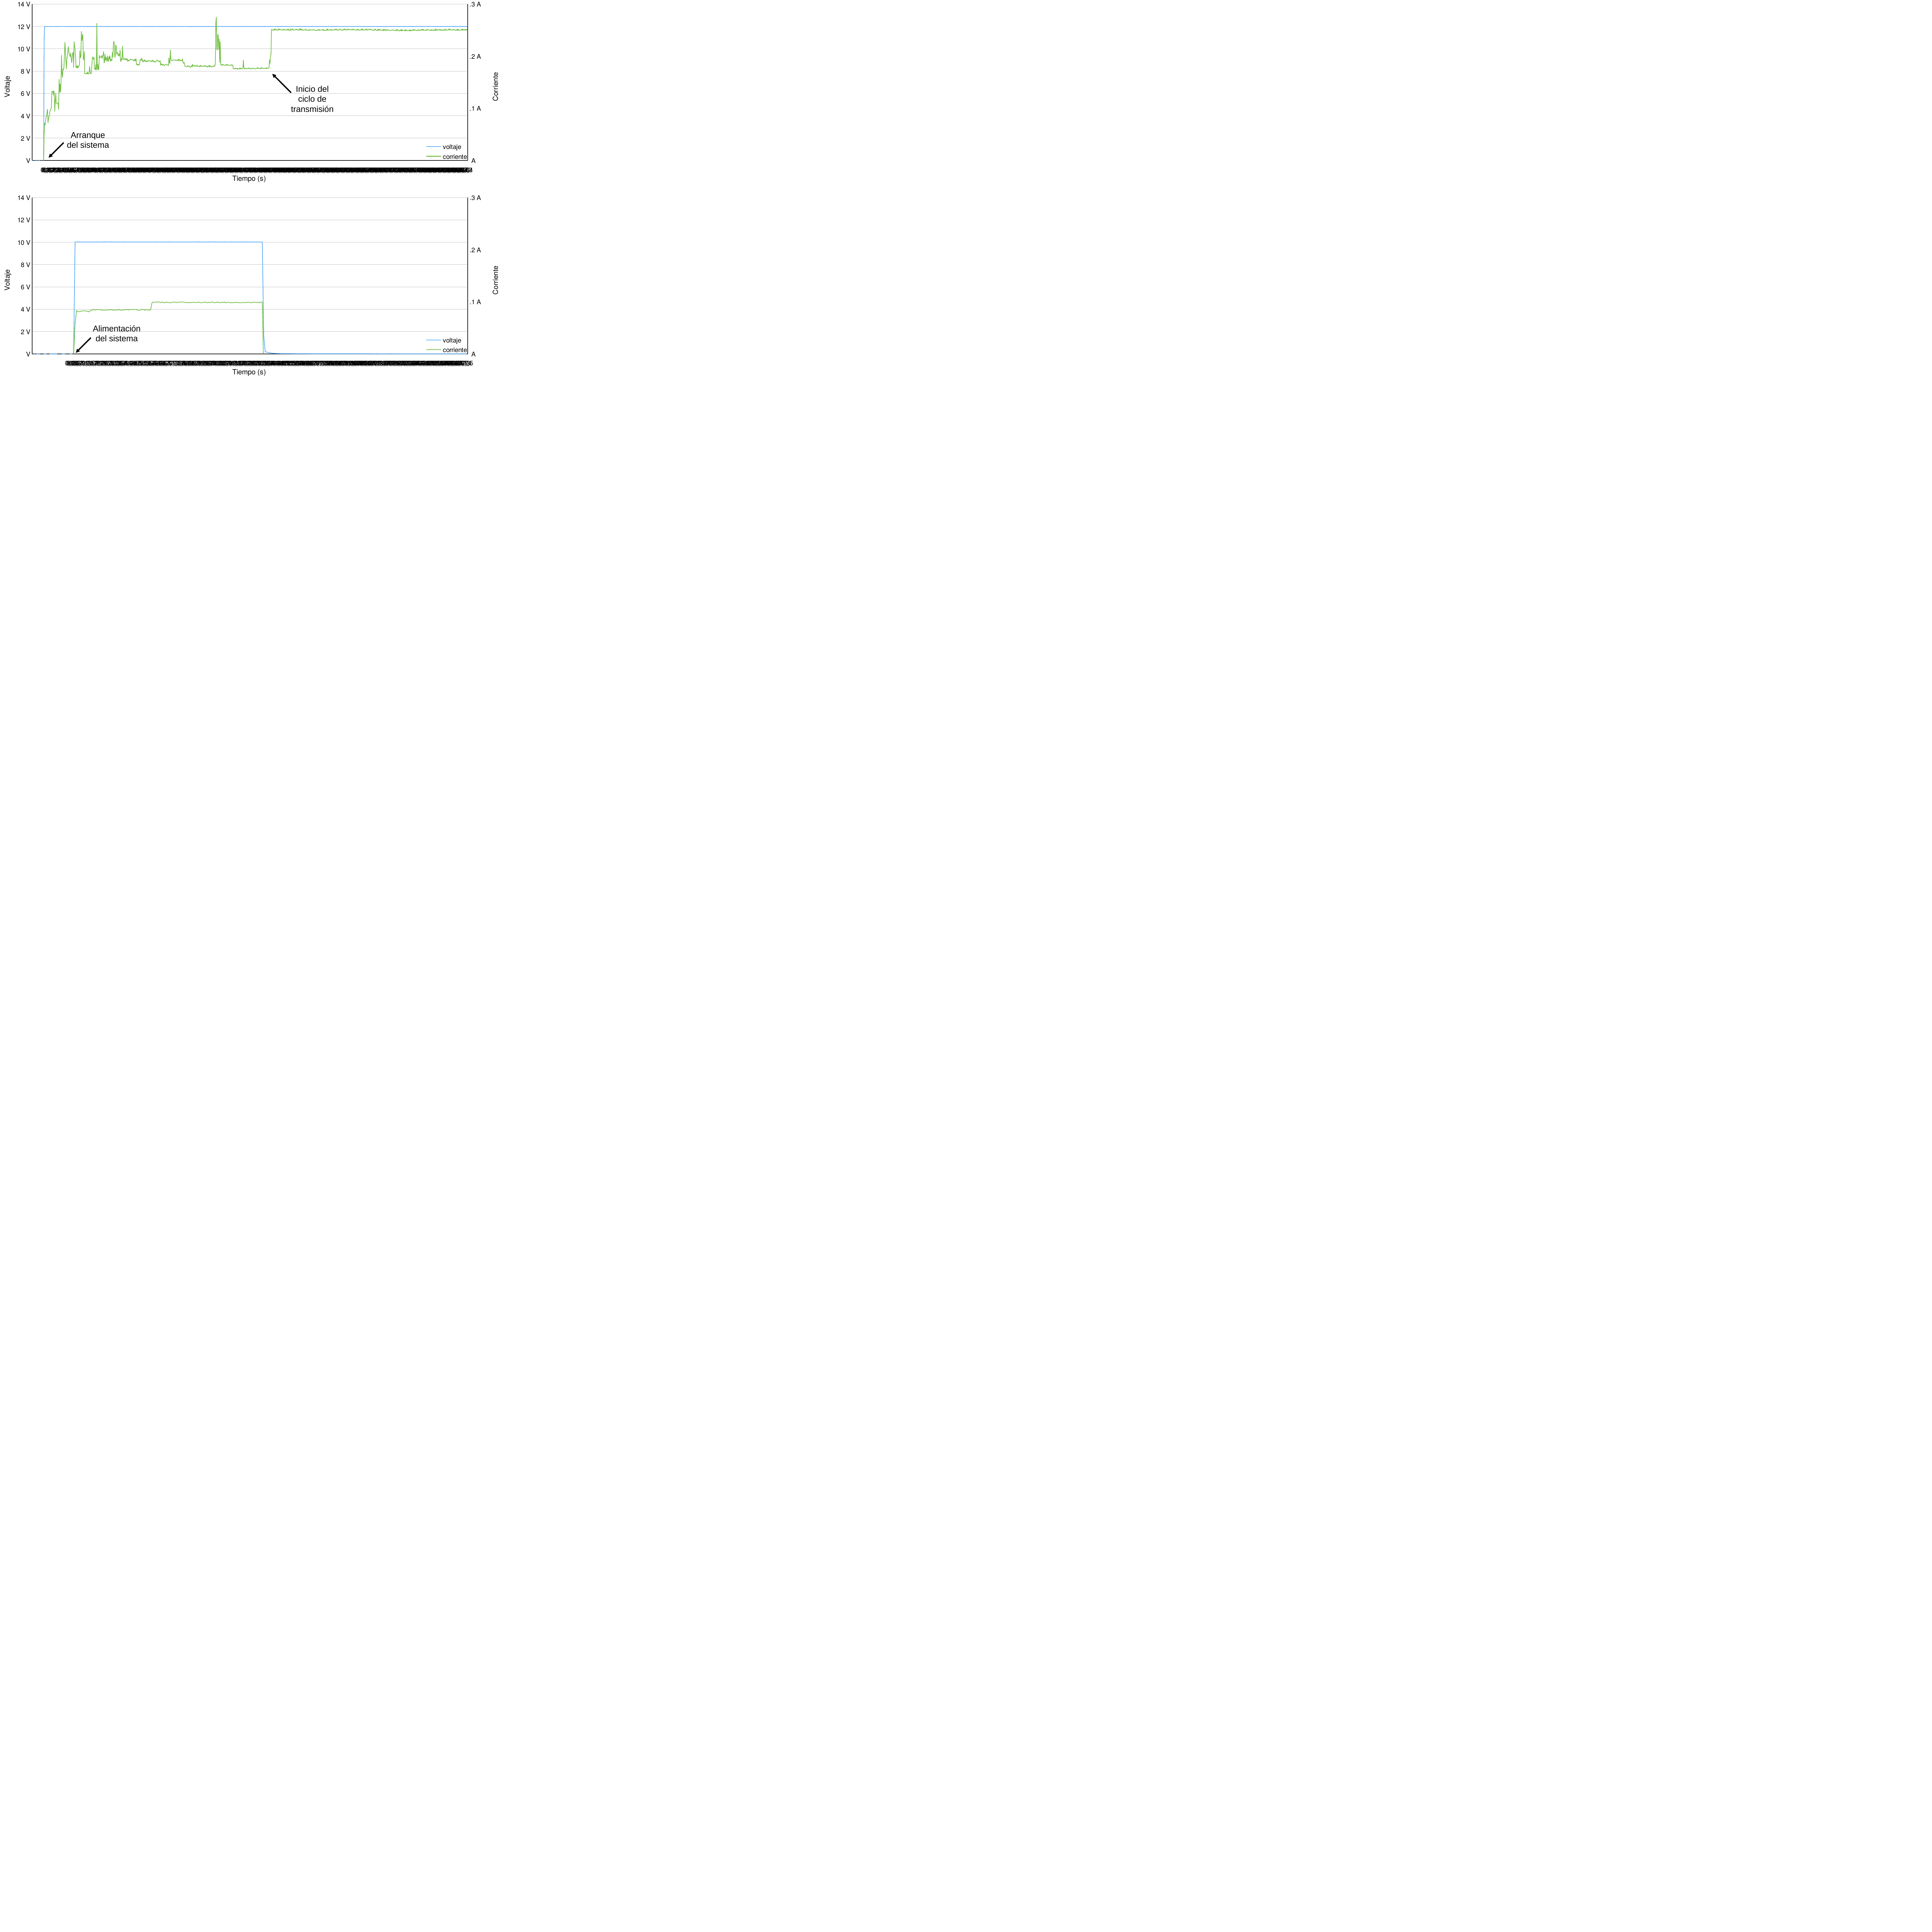

### Chart

| Category | voltaje | corriente |
|---|---|---|
|  | 0.000108 | -0.001426 |
|  | -4.1e-05 | -0.001354 |
|  | -0.000416 | -0.001458 |
|  | -0.000315 | -0.001521 |
|  | 0.000147 | -0.00128 |
|  | -0.000558 | -0.001351 |
|  | 3.3e-05 | -0.001464 |
|  | -1.5e-05 | -0.001357 |
|  | 0.000187 | -0.00154 |
|  | -0.000445 | -0.001369 |
|  | -0.000161 | -0.001391 |
|  | 0.000173 | -0.001781 |
|  | -0.000267 | -0.001472 |
|  | 0.000374 | -0.00158 |
|  | -5.8e-05 | -0.00132 |
|  | 6.7e-05 | -0.001552 |
|  | -0.000586 | -0.001584 |
|  | -0.000394 | -0.001471 |
|  | 0.000226 | -0.001669 |
|  | -0.000163 | -0.001535 |
|  | -3.6e-05 | -0.00164 |
|  | -0.00017 | -0.001512 |
|  | 2e-05 | -0.001382 |
|  | -0.00024 | -0.001403 |
| 0 | 10.9155 | 0.050109 |
| 0,1 | 11.9936 | 0.071719 |
| 0,2 | 11.9929 | 0.068164 |
| 0,3 | 11.9927 | 0.07351 |
| 0,4 | 11.9924 | 0.084987 |
| 0,5 | 11.9939 | 0.08449 |
| 0,6 | 11.9922 | 0.092464 |
| 0,7 | 11.9921 | 0.098104 |
| 0,8 | 11.9934 | 0.072432 |
| 0,9 | 11.993 | 0.079249 |
| 1 | 11.9931 | 0.085082 |
| 1,1 | 11.9926 | 0.085305 |
| 1,2 | 11.9921 | 0.095202 |
| 1,3 | 11.9928 | 0.095297 |
| 1,4 | 11.9936 | 0.098286 |
| 1,5 | 11.9928 | 0.101153 |
| 1,6 | 11.9926 | 0.13287 |
| 1,7 | 11.9939 | 0.132417 |
| 1,8 | 11.9936 | 0.132644 |
| 1,9 | 11.9932 | 0.125386 |
| 2 | 11.993 | 0.133692 |
| 2,1 | 11.9924 | 0.128526 |
| 2,2 | 11.9933 | 0.094158 |
| 2,3 | 11.9924 | 0.11242 |
| 2,4 | 11.9931 | 0.128824 |
| 2,5 | 11.9929 | 0.109974 |
| 2,6 | 11.993 | 0.109666 |
| 2,7 | 11.9926 | 0.109714 |
| 2,8 | 11.9925 | 0.110242 |
| 2,9 | 11.9933 | 0.109059 |
| 3 | 11.9931 | 0.097819 |
| 3,1 | 11.9921 | 0.155682 |
| 3,2 | 11.9924 | 0.130907 |
| 3,3 | 11.9931 | 0.146616 |
| 3,4 | 11.9936 | 0.130698 |
| 3,5 | 11.9933 | 0.15054 |
| 3,6 | 11.9937 | 0.201904 |
| 3,7 | 11.9931 | 0.165318 |
| 3,8 | 11.9933 | 0.15938 |
| 3,9 | 11.9935 | 0.175324 |
| 4 | 11.993 | 0.174044 |
| 4,1 | 11.9939 | 0.178822 |
| 4,2 | 11.9932 | 0.200402 |
| 4,3 | 11.9931 | 0.22664 |
| 4,4 | 11.993 | 0.212228 |
| 4,5 | 11.9925 | 0.190571 |
| 4,6 | 11.9929 | 0.175579 |
| 4,7 | 11.9936 | 0.194238 |
| 4,8 | 11.9925 | 0.19978 |
| 4,9 | 11.993 | 0.20858 |
| 5 | 11.9934 | 0.21833 |
| 5,1 | 11.9923 | 0.209565 |
| 5,2 | 11.9928 | 0.204626 |
| 5,3 | 11.993 | 0.201671 |
| 5,4 | 11.9925 | 0.198951 |
| 5,5 | 11.9932 | 0.206185 |
| 5,6 | 11.9921 | 0.19587 |
| 5,7 | 11.9927 | 0.187429 |
| 5,8 | 11.9913 | 0.197828 |
| 5,9 | 11.9932 | 0.205049 |
| 6 | 11.993 | 0.207933 |
| 6,1 | 11.9932 | 0.178306 |
| 6,2 | 11.9924 | 0.227997 |
| 6,3 | 11.9923 | 0.220334 |
| 6,4 | 11.9924 | 0.213955 |
| 6,5 | 11.9919 | 0.197972 |
| 6,6 | 11.9934 | 0.177989 |
| 6,7 | 11.9935 | 0.181631 |
| 6,8 | 11.9934 | 0.177476 |
| 6,9 | 11.9935 | 0.181381 |
| 7 | 11.9927 | 0.177377 |
| 7,1 | 11.9922 | 0.180273 |
| 7,2 | 11.9927 | 0.182002 |
| 7,3 | 11.9931 | 0.181992 |
| 7,4 | 11.9919 | 0.210378 |
| 7,5 | 11.9929 | 0.196932 |
| 7,6 | 11.9931 | 0.199268 |
| 7,7 | 11.9936 | 0.247627 |
| 7,8 | 11.9935 | 0.229927 |
| 7,9 | 11.9925 | 0.237084 |
| 8 | 11.9933 | 0.242076 |
| 8,1 | 11.9929 | 0.194634 |
| 8,2 | 11.9924 | 0.193291 |
| 8,3 | 11.9923 | 0.20883 |
| 8,4 | 11.993 | 0.166436 |
| 8,5 | 11.9924 | 0.166248 |
| 8,6 | 11.993 | 0.166799 |
| 8,7 | 11.993 | 0.166348 |
| 8,8 | 11.9931 | 0.167827 |
| 8,9 | 11.9918 | 0.165927 |
| 9 | 11.9915 | 0.169811 |
| 9,1 | 11.9927 | 0.165802 |
| 9,2 | 11.9938 | 0.166357 |
| 9,3 | 11.9926 | 0.16658 |
| 9,4 | 11.9925 | 0.180613 |
| 9,5 | 11.9927 | 0.170759 |
| 9,6 | 11.9935 | 0.166894 |
| 9,7 | 11.9919 | 0.16591 |
| 9,8 | 11.9919 | 0.172077 |
| 9,9 | 11.9926 | 0.1875 |
| 10 | 11.9924 | 0.198549 |
| 10,1 | 11.9935 | 0.196345 |
| 10,2 | 11.9918 | 0.194347 |
| 10,3 | 11.9927 | 0.198074 |
| 10,4 | 11.9925 | 0.175739 |
| 10,5 | 11.9919 | 0.176592 |
| 10,6 | 11.9936 | 0.173622 |
| 10,7 | 11.9921 | 0.184093 |
| 10,8 | 11.9936 | 0.173452 |
| 10,9 | 11.993 | 0.262983 |
| 11 | 11.9932 | 0.174683 |
| 11,1 | 11.9931 | 0.185107 |
| 11,2 | 11.9922 | 0.174378 |
| 11,3 | 11.9923 | 0.173692 |
| 11,4 | 11.9936 | 0.20156 |
| 11,5 | 11.9921 | 0.197086 |
| 11,6 | 11.9916 | 0.198809 |
| 11,7 | 11.9933 | 0.198073 |
| 11,8 | 11.9923 | 0.197857 |
| 11,9 | 11.9927 | 0.201376 |
| 12 | 11.9938 | 0.195642 |
| 12,1 | 11.9935 | 0.199256 |
| 12,2 | 11.9919 | 0.202777 |
| 12,3 | 11.9932 | 0.209172 |
| 12,4 | 11.9934 | 0.187431 |
| 12,5 | 11.9931 | 0.189399 |
| 12,6 | 11.992 | 0.204021 |
| 12,7 | 11.9932 | 0.191825 |
| 12,8 | 11.9921 | 0.198131 |
| 12,9 | 11.9923 | 0.194491 |
| 13 | 11.9913 | 0.190024 |
| 13,1 | 11.9931 | 0.200507 |
| 13,2 | 11.9928 | 0.192472 |
| 13,3 | 11.9917 | 0.189714 |
| 13,4 | 11.9928 | 0.199281 |
| 13,5 | 11.9932 | 0.194413 |
| 13,6 | 11.9926 | 0.201022 |
| 13,7 | 11.992 | 0.189934 |
| 13,8 | 11.9928 | 0.194246 |
| 13,9 | 11.9934 | 0.192338 |
| 14 | 11.9935 | 0.191196 |
| 14,1 | 11.9926 | 0.206999 |
| 14,2 | 11.9926 | 0.198489 |
| 14,3 | 11.9931 | 0.220674 |
| 14,4 | 11.992 | 0.229002 |
| 14,5 | 11.9933 | 0.222778 |
| 14,6 | 11.9932 | 0.197699 |
| 14,7 | 11.9927 | 0.199959 |
| 14,8 | 11.9932 | 0.221436 |
| 14,9 | 11.9926 | 0.218991 |
| 15 | 11.9934 | 0.203954 |
| 15,1 | 11.9932 | 0.207464 |
| 15,2 | 11.9934 | 0.205245 |
| 15,3 | 11.9923 | 0.201192 |
| 15,4 | 11.9919 | 0.204617 |
| 15,5 | 11.9924 | 0.199735 |
| 15,6 | 11.9933 | 0.202192 |
| 15,7 | 11.9923 | 0.211833 |
| 15,8 | 11.9921 | 0.190301 |
| 15,9 | 11.9932 | 0.190557 |
| 16 | 11.9942 | 0.196451 |
| 16,1 | 11.9932 | 0.192876 |
| 16,2 | 11.9927 | 0.219651 |
| 16,3 | 11.9925 | 0.198968 |
| 16,4 | 11.9926 | 0.194314 |
| 16,5 | 11.9921 | 0.193294 |
| 16,6 | 11.9925 | 0.195506 |
| 16,7 | 11.9932 | 0.194203 |
| 16,8 | 11.9926 | 0.195364 |
| 16,9 | 11.9935 | 0.192372 |
| 17 | 11.9925 | 0.195139 |
| 17,1 | 11.993 | 0.192918 |
| 17,2 | 11.9928 | 0.195052 |
| 17,3 | 11.9937 | 0.189717 |
| 17,4 | 11.9934 | 0.192852 |
| 17,5 | 11.993 | 0.19121 |
| 17,6 | 11.9927 | 0.191123 |
| 17,7 | 11.9923 | 0.191709 |
| 17,8 | 11.9937 | 0.193642 |
| 17,9 | 11.9926 | 0.194178 |
| 18 | 11.9925 | 0.192958 |
| 18,1 | 11.9929 | 0.1942 |
| 18,2 | 11.9923 | 0.193204 |
| 18,3 | 11.9922 | 0.192804 |
| 18,4 | 11.9931 | 0.192731 |
| 18,5 | 11.9933 | 0.190466 |
| 18,6 | 11.9929 | 0.193031 |
| 18,7 | 11.9918 | 0.192052 |
| 18,8 | 11.9917 | 0.194862 |
| 18,9 | 11.9924 | 0.190526 |
| 19 | 11.9925 | 0.194806 |
| 19,1 | 11.9918 | 0.184064 |
| 19,2 | 11.9924 | 0.184993 |
| 19,3 | 11.9928 | 0.182417 |
| 19,4 | 11.993 | 0.184604 |
| 19,5 | 11.9936 | 0.183117 |
| 19,6 | 11.9923 | 0.184189 |
| 19,7 | 11.993 | 0.183214 |
| 19,8 | 11.9938 | 0.190013 |
| 19,9 | 11.9933 | 0.194281 |
| 20 | 11.9933 | 0.192754 |
| 20,1 | 11.9921 | 0.192144 |
| 20,2 | 11.9921 | 0.196556 |
| 20,3 | 11.9926 | 0.19028 |
| 20,4 | 11.9926 | 0.191247 |
| 20,5 | 11.9934 | 0.188928 |
| 20,6 | 11.9939 | 0.191773 |
| 20,7 | 11.9929 | 0.190631 |
| 20,8 | 11.9918 | 0.193248 |
| 20,9 | 11.9924 | 0.189285 |
| 21 | 11.993 | 0.191223 |
| 21,1 | 11.992 | 0.190447 |
| 21,2 | 11.9924 | 0.191141 |
| 21,3 | 11.9933 | 0.188746 |
| 21,4 | 11.9937 | 0.189999 |
| 21,5 | 11.9921 | 0.192234 |
| 21,6 | 11.9924 | 0.191002 |
| 21,7 | 11.9928 | 0.190571 |
| 21,8 | 11.9922 | 0.191104 |
| 21,9 | 11.9926 | 0.191286 |
| 22 | 11.9923 | 0.190501 |
| 22,1 | 11.9937 | 0.189213 |
| 22,2 | 11.9921 | 0.191095 |
| 22,3 | 11.9924 | 0.19054 |
| 22,4 | 11.992 | 0.192578 |
| 22,5 | 11.9916 | 0.189466 |
| 22,6 | 11.9918 | 0.191249 |
| 22,7 | 11.9932 | 0.190191 |
| 22,8 | 11.992 | 0.189898 |
| 22,9 | 11.9918 | 0.188122 |
| 23 | 11.9935 | 0.18997 |
| 23,1 | 11.993 | 0.189649 |
| 23,2 | 11.9935 | 0.190047 |
| 23,3 | 11.9936 | 0.192383 |
| 23,4 | 11.9922 | 0.192626 |
| 23,5 | 11.9926 | 0.191796 |
| 23,6 | 11.992 | 0.190534 |
| 23,7 | 11.9936 | 0.189117 |
| 23,8 | 11.9926 | 0.190518 |
| 23,9 | 11.9927 | 0.189606 |
| 24 | 11.9924 | 0.191426 |
| 24,1 | 11.9924 | 0.182293 |
| 24,2 | 11.993 | 0.185777 |
| 24,3 | 11.9924 | 0.183674 |
| 24,4 | 11.9924 | 0.184599 |
| 24,5 | 11.9924 | 0.181916 |
| 24,6 | 11.9932 | 0.184177 |
| 24,7 | 11.9913 | 0.183535 |
| 24,8 | 11.9938 | 0.183243 |
| 24,9 | 11.9926 | 0.182093 |
| 25 | 11.9931 | 0.183473 |
| 25,1 | 11.9928 | 0.184271 |
| 25,2 | 11.9927 | 0.183895 |
| 25,3 | 11.9918 | 0.183069 |
| 25,4 | 11.9928 | 0.183354 |
| 25,5 | 11.9936 | 0.183057 |
| 25,6 | 11.9927 | 0.183665 |
| 25,7 | 11.9927 | 0.181781 |
| 25,8 | 11.9923 | 0.197006 |
| 25,9 | 11.9928 | 0.18819 |
| 26 | 11.9929 | 0.185769 |
| 26,1 | 11.9935 | 0.212139 |
| 26,2 | 11.9937 | 0.1941 |
| 26,3 | 11.9925 | 0.192412 |
| 26,4 | 11.9928 | 0.191328 |
| 26,5 | 11.9934 | 0.191438 |
| 26,6 | 11.9922 | 0.19269 |
| 26,7 | 11.9925 | 0.192694 |
| 26,8 | 11.9919 | 0.19207 |
| 26,9 | 11.9932 | 0.192724 |
| 27 | 11.994 | 0.192898 |
| 27,1 | 11.9921 | 0.192693 |
| 27,2 | 11.9929 | 0.192427 |
| 27,3 | 11.992 | 0.191222 |
| 27,4 | 11.9934 | 0.192687 |
| 27,5 | 11.9922 | 0.192506 |
| 27,6 | 11.9921 | 0.192845 |
| 27,7 | 11.9931 | 0.190748 |
| 27,8 | 11.9923 | 0.194384 |
| 27,9 | 11.9935 | 0.192532 |
| 28 | 11.9931 | 0.193814 |
| 28,1 | 11.9928 | 0.190641 |
| 28,2 | 11.9929 | 0.192478 |
| 28,3 | 11.9934 | 0.191991 |
| 28,4 | 11.9926 | 0.192413 |
| 28,5 | 11.9933 | 0.191033 |
| 28,6 | 11.9939 | 0.194784 |
| 28,7 | 11.9935 | 0.188567 |
| 28,8 | 11.9916 | 0.186191 |
| 28,9 | 11.9931 | 0.187907 |
| 29 | 11.992 | 0.187489 |
| 29,1 | 11.9939 | 0.180597 |
| 29,2 | 11.9932 | 0.180587 |
| 29,3 | 11.9932 | 0.180237 |
| 29,4 | 11.9935 | 0.179932 |
| 29,5 | 11.9935 | 0.180482 |
| 29,6 | 11.9923 | 0.181765 |
| 29,7 | 11.9928 | 0.179877 |
| 29,8 | 11.9924 | 0.180804 |
| 29,9 | 11.9918 | 0.180021 |
| 30 | 11.9923 | 0.181664 |
| 30,1 | 11.9929 | 0.179777 |
| 30,2 | 11.9924 | 0.178636 |
| 30,3 | 11.9935 | 0.179499 |
| 30,4 | 11.9926 | 0.17966 |
| 30,5 | 11.9929 | 0.182102 |
| 30,6 | 11.9924 | 0.179134 |
| 30,7 | 11.9934 | 0.184433 |
| 30,8 | 11.9938 | 0.181175 |
| 30,9 | 11.9923 | 0.18209 |
| 31 | 11.9922 | 0.180999 |
| 31,1 | 11.9916 | 0.180706 |
| 31,2 | 11.9935 | 0.182361 |
| 31,3 | 11.9936 | 0.180568 |
| 31,4 | 11.9937 | 0.181035 |
| 31,5 | 11.9937 | 0.180445 |
| 31,6 | 11.9928 | 0.182968 |
| 31,7 | 11.9925 | 0.18116 |
| 31,8 | 11.9926 | 0.180537 |
| 31,9 | 11.9926 | 0.180263 |
| 32 | 11.9938 | 0.181055 |
| 32,1 | 11.9928 | 0.180976 |
| 32,2 | 11.9931 | 0.179521 |
| 32,3 | 11.9922 | 0.182693 |
| 32,4 | 11.992 | 0.181049 |
| 32,5 | 11.9923 | 0.181655 |
| 32,6 | 11.9932 | 0.179795 |
| 32,7 | 11.9924 | 0.181095 |
| 32,8 | 11.9921 | 0.180416 |
| 32,9 | 11.9937 | 0.180908 |
| 33 | 11.9922 | 0.181354 |
| 33,1 | 11.9936 | 0.180598 |
| 33,2 | 11.993 | 0.182391 |
| 33,3 | 11.9917 | 0.18041 |
| 33,4 | 11.9918 | 0.18121 |
| 33,5 | 11.9929 | 0.180093 |
| 33,6 | 11.9924 | 0.181241 |
| 33,7 | 11.9932 | 0.179954 |
| 33,8 | 11.9924 | 0.179048 |
| 33,9 | 11.993 | 0.180874 |
| 34 | 11.992 | 0.180922 |
| 34,1 | 11.9923 | 0.18241 |
| 34,2 | 11.9931 | 0.178809 |
| 34,3 | 11.9935 | 0.182318 |
| 34,4 | 11.992 | 0.180738 |
| 34,5 | 11.9934 | 0.18062 |
| 34,6 | 11.9934 | 0.179055 |
| 34,7 | 11.9924 | 0.18023 |
| 34,8 | 11.9932 | 0.18023 |
| 34,9 | 11.9938 | 0.179782 |
| 35 | 11.9924 | 0.181681 |
| 35,1 | 11.9931 | 0.180551 |
| 35,2 | 11.9931 | 0.181404 |
| 35,3 | 11.9937 | 0.180589 |
| 35,4 | 11.9923 | 0.188808 |
| 35,5 | 11.9938 | 0.264872 |
| 35,6 | 11.9917 | 0.274985 |
| 35,7 | 11.9932 | 0.213019 |
| 35,8 | 11.9917 | 0.211872 |
| 35,9 | 11.992 | 0.242359 |
| 36 | 11.9931 | 0.239078 |
| 36,1 | 11.9913 | 0.212972 |
| 36,2 | 11.992 | 0.232809 |
| 36,3 | 11.993 | 0.188482 |
| 36,4 | 11.9934 | 0.227873 |
| 36,5 | 11.9938 | 0.183622 |
| 36,6 | 11.9919 | 0.182259 |
| 36,7 | 11.9935 | 0.182799 |
| 36,8 | 11.9919 | 0.184142 |
| 36,9 | 11.9916 | 0.18283 |
| 37 | 11.9923 | 0.184212 |
| 37,1 | 11.9931 | 0.183181 |
| 37,2 | 11.9936 | 0.182236 |
| 37,3 | 11.9936 | 0.182865 |
| 37,4 | 11.9934 | 0.182869 |
| 37,5 | 11.9929 | 0.183124 |
| 37,6 | 11.9927 | 0.182297 |
| 37,7 | 11.9931 | 0.184512 |
| 37,8 | 11.9931 | 0.182788 |
| 37,9 | 11.9917 | 0.183885 |
| 38 | 11.9931 | 0.182761 |
| 38,1 | 11.9933 | 0.182945 |
| 38,2 | 11.9923 | 0.182972 |
| 38,3 | 11.9917 | 0.182191 |
| 38,4 | 11.9935 | 0.182427 |
| 38,5 | 11.9921 | 0.182821 |
| 38,6 | 11.992 | 0.183354 |
| 38,7 | 11.9937 | 0.182232 |
| 38,8 | 11.9924 | 0.18372 |
| 38,9 | 11.9937 | 0.182528 |
| 39 | 11.9925 | 0.182964 |
| 39,1 | 11.9935 | 0.176045 |
| 39,2 | 11.9919 | 0.176345 |
| 39,3 | 11.9926 | 0.175346 |
| 39,4 | 11.9932 | 0.175587 |
| 39,5 | 11.9935 | 0.177031 |
| 39,6 | 11.9918 | 0.175776 |
| 39,7 | 11.9918 | 0.177173 |
| 39,8 | 11.9926 | 0.176229 |
| 39,9 | 11.9926 | 0.177032 |
| 40 | 11.9933 | 0.174791 |
| 40,1 | 11.9924 | 0.175732 |
| 40,2 | 11.9934 | 0.175747 |
| 40,3 | 11.9928 | 0.175399 |
| 40,4 | 11.9926 | 0.177271 |
| 40,5 | 11.9939 | 0.175349 |
| 40,6 | 11.9918 | 0.17741 |
| 40,7 | 11.9922 | 0.175879 |
| 40,8 | 11.9925 | 0.176526 |
| 40,9 | 11.9929 | 0.175617 |
| 41 | 11.9922 | 0.175511 |
| 41,1 | 11.9935 | 0.177965 |
| 41,2 | 11.9924 | 0.19241 |
| 41,3 | 11.9924 | 0.177667 |
| 41,4 | 11.9922 | 0.175676 |
| 41,5 | 11.9933 | 0.176916 |
| 41,6 | 11.9932 | 0.175904 |
| 41,7 | 11.9934 | 0.176753 |
| 41,8 | 11.9922 | 0.17599 |
| 41,9 | 11.9914 | 0.175833 |
| 42 | 11.9918 | 0.176691 |
| 42,1 | 11.9931 | 0.175825 |
| 42,2 | 11.9927 | 0.176996 |
| 42,3 | 11.9919 | 0.176045 |
| 42,4 | 11.9929 | 0.177639 |
| 42,5 | 11.9921 | 0.176034 |
| 42,6 | 11.9933 | 0.176363 |
| 42,7 | 11.993 | 0.176627 |
| 42,8 | 11.9931 | 0.175373 |
| 42,9 | 11.993 | 0.176117 |
| 43 | 11.9922 | 0.176579 |
| 43,1 | 11.9921 | 0.177549 |
| 43,2 | 11.9921 | 0.176316 |
| 43,3 | 11.9934 | 0.176144 |
| 43,4 | 11.9925 | 0.17625 |
| 43,5 | 11.9923 | 0.176092 |
| 43,6 | 11.9919 | 0.176182 |
| 43,7 | 11.9918 | 0.175509 |
| 43,8 | 11.9933 | 0.176101 |
| 43,9 | 11.9922 | 0.176305 |
| 44 | 11.9928 | 0.177752 |
| 44,1 | 11.9927 | 0.176684 |
| 44,2 | 11.9923 | 0.178151 |
| 44,3 | 11.9921 | 0.176071 |
| 44,4 | 11.9925 | 0.176559 |
| 44,5 | 11.9931 | 0.176063 |
| 44,6 | 11.9928 | 0.176046 |
| 44,7 | 11.9934 | 0.176813 |
| 44,8 | 11.9923 | 0.176004 |
| 44,9 | 11.9921 | 0.178748 |
| 45 | 11.993 | 0.176944 |
| 45,1 | 11.9923 | 0.176415 |
| 45,2 | 11.9929 | 0.176949 |
| 45,3 | 11.9932 | 0.176769 |
| 45,4 | 11.993 | 0.176743 |
| 45,5 | 11.9924 | 0.177157 |
| 45,6 | 11.9924 | 0.176595 |
| 45,7 | 11.9925 | 0.176403 |
| 45,8 | 11.9925 | 0.17727 |
| 45,9 | 11.9934 | 0.176131 |
| 46 | 11.993 | 0.178069 |
| 46,1 | 11.9936 | 0.17647 |
| 46,2 | 11.9927 | 0.177174 |
| 46,3 | 11.9928 | 0.177033 |
| 46,4 | 11.9922 | 0.17676 |
| 46,5 | 11.9934 | 0.177666 |
| 46,6 | 11.9923 | 0.192979 |
| 46,7 | 11.993 | 0.186086 |
| 46,8 | 11.9925 | 0.200977 |
| 46,9 | 11.9928 | 0.202686 |
| 47 | 11.9923 | 0.25123 |
| 47,1 | 11.9913 | 0.251016 |
| 47,2 | 11.993 | 0.250632 |
| 47,3 | 11.9934 | 0.249322 |
| 47,4 | 11.9933 | 0.250455 |
| 47,5 | 11.9938 | 0.250506 |
| 47,6 | 11.9931 | 0.252371 |
| 47,7 | 11.993 | 0.249627 |
| 47,8 | 11.9929 | 0.252335 |
| 47,9 | 11.9927 | 0.250945 |
| 48 | 11.9917 | 0.251524 |
| 48,1 | 11.9928 | 0.249696 |
| 48,2 | 11.9918 | 0.250079 |
| 48,3 | 11.9919 | 0.250587 |
| 48,4 | 11.9917 | 0.249723 |
| 48,5 | 11.9917 | 0.252613 |
| 48,6 | 11.9935 | 0.250575 |
| 48,7 | 11.9934 | 0.252087 |
| 48,8 | 11.9917 | 0.250619 |
| 48,9 | 11.9927 | 0.251154 |
| 49 | 11.9917 | 0.250734 |
| 49,1 | 11.9916 | 0.250681 |
| 49,2 | 11.9928 | 0.250011 |
| 49,3 | 11.9931 | 0.250094 |
| 49,4 | 11.9918 | 0.251431 |
| 49,5 | 11.9934 | 0.249915 |
| 49,6 | 11.9916 | 0.251747 |
| 49,7 | 11.9921 | 0.250555 |
| 49,8 | 11.9933 | 0.250054 |
| 49,9 | 11.9931 | 0.250615 |
| 50 | 11.9922 | 0.250636 |
| 50,1 | 11.9931 | 0.25027 |
| 50,2 | 11.9913 | 0.249861 |
| 50,3 | 11.9925 | 0.252119 |
| 50,4 | 11.993 | 0.250388 |
| 50,5 | 11.9925 | 0.252365 |
| 50,6 | 11.9932 | 0.249479 |
| 50,7 | 11.9918 | 0.24974 |
| 50,8 | 11.9925 | 0.249044 |
| 50,9 | 11.9917 | 0.250579 |
| 51 | 11.993 | 0.252664 |
| 51,1 | 11.9927 | 0.249997 |
| 51,2 | 11.9932 | 0.250915 |
| 51,3 | 11.9933 | 0.250587 |
| 51,4 | 11.9926 | 0.252604 |
| 51,5 | 11.9937 | 0.249948 |
| 51,6 | 11.9933 | 0.250524 |
| 51,7 | 11.9928 | 0.250451 |
| 51,8 | 11.9926 | 0.250686 |
| 51,9 | 11.9936 | 0.250317 |
| 52 | 11.993 | 0.250539 |
| 52,1 | 11.9933 | 0.251959 |
| 52,2 | 11.9925 | 0.250579 |
| 52,3 | 11.9925 | 0.251803 |
| 52,4 | 11.9923 | 0.250503 |
| 52,5 | 11.993 | 0.249922 |
| 52,6 | 11.9919 | 0.250725 |
| 52,7 | 11.9928 | 0.249745 |
| 52,8 | 11.9928 | 0.252717 |
| 52,9 | 11.9928 | 0.25074 |
| 53 | 11.9922 | 0.252837 |
| 53,1 | 11.9918 | 0.2499 |
| 53,2 | 11.9931 | 0.251786 |
| 53,3 | 11.9926 | 0.24987 |
| 53,4 | 11.9932 | 0.251051 |
| 53,5 | 11.9916 | 0.250219 |
| 53,6 | 11.9913 | 0.249544 |
| 53,7 | 11.993 | 0.250193 |
| 53,8 | 11.9928 | 0.250122 |
| 53,9 | 11.9914 | 0.250709 |
| 54 | 11.9928 | 0.250342 |
| 54,1 | 11.9919 | 0.252167 |
| 54,2 | 11.9916 | 0.249965 |
| 54,3 | 11.9916 | 0.250183 |
| 54,4 | 11.9934 | 0.249949 |
| 54,5 | 11.9925 | 0.249978 |
| 54,6 | 11.9933 | 0.250133 |
| 54,7 | 11.9928 | 0.249153 |
| 54,8 | 11.9929 | 0.251536 |
| 54,9 | 11.9932 | 0.249649 |
| 55 | 11.9921 | 0.250377 |
| 55,1 | 11.9932 | 0.250339 |
| 55,2 | 11.9933 | 0.250323 |
| 55,3 | 11.9925 | 0.250693 |
| 55,4 | 11.9925 | 0.249899 |
| 55,5 | 11.9917 | 0.250696 |
| 55,6 | 11.9934 | 0.25022 |
| 55,7 | 11.9931 | 0.25101 |
| 55,8 | 11.9929 | 0.250228 |
| 55,9 | 11.9934 | 0.250893 |
| 56 | 11.9935 | 0.249959 |
| 56,1 | 11.9926 | 0.24974 |
| 56,2 | 11.9931 | 0.249284 |
| 56,3 | 11.9925 | 0.250166 |
| 56,4 | 11.9923 | 0.249299 |
| 56,5 | 11.9925 | 0.249712 |
| 56,6 | 11.9926 | 0.25079 |
| 56,7 | 11.9916 | 0.249841 |
| 56,8 | 11.9933 | 0.251699 |
| 56,9 | 11.9918 | 0.249198 |
| 57 | 11.9933 | 0.250215 |
| 57,1 | 11.9931 | 0.250139 |
| 57,2 | 11.9933 | 0.250312 |
| 57,3 | 11.9937 | 0.250428 |
| 57,4 | 11.9933 | 0.249978 |
| 57,5 | 11.993 | 0.250581 |
| 57,6 | 11.9928 | 0.249637 |
| 57,7 | 11.9927 | 0.251438 |
| 57,8 | 11.9923 | 0.249313 |
| 57,9 | 11.9926 | 0.250472 |
| 58 | 11.9923 | 0.249305 |
| 58,1 | 11.9929 | 0.249143 |
| 58,2 | 11.9927 | 0.249351 |
| 58,3 | 11.9935 | 0.249469 |
| 58,4 | 11.9917 | 0.251981 |
| 58,5 | 11.9921 | 0.249694 |
| 58,6 | 11.9934 | 0.252334 |
| 58,7 | 11.9933 | 0.250076 |
| 58,8 | 11.9915 | 0.250874 |
| 58,9 | 11.9934 | 0.249853 |
| 59 | 11.9924 | 0.250145 |
| 59,1 | 11.993 | 0.250658 |
| 59,2 | 11.9922 | 0.250347 |
| 59,3 | 11.9919 | 0.251835 |
| 59,4 | 11.9931 | 0.249219 |
| 59,5 | 11.9919 | 0.250595 |
| 59,6 | 11.9917 | 0.250444 |
| 59,7 | 11.9917 | 0.250651 |
| 59,8 | 11.993 | 0.250106 |
| 59,9 | 11.9918 | 0.249707 |
| 60 | 11.9913 | 0.250987 |
| 60,1 | 11.9917 | 0.250805 |
| 60,2 | 11.9923 | 0.251976 |
| 60,3 | 11.9931 | 0.250121 |
| 60,4 | 11.9927 | 0.252459 |
| 60,5 | 11.9924 | 0.250385 |
| 60,6 | 11.9913 | 0.249839 |
| 60,7 | 11.9928 | 0.250261 |
| 60,8 | 11.9934 | 0.250163 |
| 60,9 | 11.993 | 0.24973 |
| 61 | 11.9926 | 0.251177 |
| 61,1 | 11.993 | 0.252568 |
| 61,2 | 11.9931 | 0.250739 |
| 61,3 | 11.9924 | 0.250451 |
| 61,4 | 11.9939 | 0.249923 |
| 61,5 | 11.9928 | 0.250925 |
| 61,6 | 11.9925 | 0.249898 |
| 61,7 | 11.9917 | 0.250029 |
| 61,8 | 11.9927 | 0.250754 |
| 61,9 | 11.9931 | 0.249874 |
| 62 | 11.9922 | 0.252136 |
| 62,1 | 11.9932 | 0.250688 |
| 62,2 | 11.9933 | 0.252656 |
| 62,3 | 11.9932 | 0.250941 |
| 62,4 | 11.9929 | 0.250037 |
| 62,5 | 11.9918 | 0.24998 |
| 62,6 | 11.9922 | 0.250952 |
| 62,7 | 11.993 | 0.252107 |
| 62,8 | 11.9927 | 0.250452 |
| 62,9 | 11.9926 | 0.251812 |
| 63 | 11.9927 | 0.250454 |
| 63,1 | 11.9924 | 0.250926 |
| 63,2 | 11.993 | 0.25086 |
| 63,3 | 11.993 | 0.251417 |
| 63,4 | 11.9931 | 0.250529 |
| 63,5 | 11.9922 | 0.25051 |
| 63,6 | 11.9927 | 0.251145 |
| 63,7 | 11.9936 | 0.250031 |
| 63,8 | 11.9921 | 0.252101 |
| 63,9 | 11.9919 | 0.251046 |
| 64 | 11.993 | 0.251972 |
| 64,1 | 11.9931 | 0.250372 |
| 64,2 | 11.9915 | 0.2508 |
| 64,3 | 11.9931 | 0.249893 |
| 64,4 | 11.9925 | 0.250273 |
| 64,5 | 11.993 | 0.25016 |
| 64,6 | 11.993 | 0.249993 |
| 64,7 | 11.9931 | 0.251821 |
| 64,8 | 11.9918 | 0.250141 |
| 64,9 | 11.9919 | 0.251812 |
| 65 | 11.9917 | 0.249781 |
| 65,1 | 11.9919 | 0.250509 |
| 65,2 | 11.9931 | 0.249922 |
| 65,3 | 11.9936 | 0.250465 |
| 65,4 | 11.9923 | 0.250828 |
| 65,5 | 11.9924 | 0.250592 |
| 65,6 | 11.9917 | 0.252158 |
| 65,7 | 11.993 | 0.249834 |
| 65,8 | 11.9937 | 0.252548 |
| 65,9 | 11.9927 | 0.250186 |
| 66 | 11.993 | 0.250305 |
| 66,1 | 11.9922 | 0.250274 |
| 66,2 | 11.9917 | 0.250469 |
| 66,3 | 11.9923 | 0.250644 |
| 66,4 | 11.9918 | 0.250013 |
| 66,5 | 11.9923 | 0.251776 |
| 66,6 | 11.9911 | 0.250406 |
| 66,7 | 11.9928 | 0.252355 |
| 66,8 | 11.9923 | 0.250019 |
| 66,9 | 11.9932 | 0.25062 |
| 67 | 11.9928 | 0.25077 |
| 67,1 | 11.9925 | 0.250616 |
| 67,2 | 11.9932 | 0.251852 |
| 67,3 | 11.9913 | 0.250754 |
| 67,4 | 11.9916 | 0.252126 |
| 67,5 | 11.9931 | 0.250461 |
| 67,6 | 11.9916 | 0.250948 |
| 67,7 | 11.9931 | 0.250572 |
| 67,8 | 11.9921 | 0.250594 |
| 67,9 | 11.993 | 0.250212 |
| 68 | 11.9929 | 0.249182 |
| 68,1 | 11.9932 | 0.249626 |
| 68,2 | 11.9938 | 0.250205 |
| 68,3 | 11.9918 | 0.252027 |
| 68,4 | 11.993 | 0.250385 |
| 68,5 | 11.9933 | 0.251834 |
| 68,6 | 11.9917 | 0.249792 |
| 68,7 | 11.9919 | 0.249744 |
| 68,8 | 11.9929 | 0.249248 |
| 68,9 | 11.993 | 0.249194 |
| 69 | 11.9925 | 0.252174 |
| 69,1 | 11.9935 | 0.249285 |
| 69,2 | 11.9916 | 0.25141 |
| 69,3 | 11.993 | 0.249884 |
| 69,4 | 11.9928 | 0.251605 |
| 69,5 | 11.9929 | 0.24957 |
| 69,6 | 11.9913 | 0.25051 |
| 69,7 | 11.9914 | 0.250469 |
| 69,8 | 11.9924 | 0.249894 |
| 69,9 | 11.9922 | 0.249279 |
| 70 | 11.9929 | 0.249808 |
| 70,1 | 11.9933 | 0.251395 |
| 70,2 | 11.9927 | 0.248745 |
| 70,3 | 11.9922 | 0.251657 |
| 70,4 | 11.9922 | 0.249978 |
| 70,5 | 11.9936 | 0.250976 |
| 70,6 | 11.9919 | 0.249076 |
| 70,7 | 11.9927 | 0.248902 |
| 70,8 | 11.9931 | 0.251091 |
| 70,9 | 11.9925 | 0.250198 |
| 71 | 11.9926 | 0.251416 |
| 71,1 | 11.9933 | 0.249524 |
| 71,2 | 11.9933 | 0.250264 |
| 71,3 | 11.9936 | 0.249489 |
| 71,4 | 11.9925 | 0.249791 |
| 71,5 | 11.9921 | 0.24978 |
| 71,6 | 11.9928 | 0.24936 |
| 71,7 | 11.9922 | 0.249742 |
| 71,8 | 11.9927 | 0.249573 |
| 71,9 | 11.9931 | 0.250275 |
| 72 | 11.993 | 0.24985 |
| 72,1 | 11.9928 | 0.250806 |
| 72,2 | 11.9921 | 0.250104 |
| 72,3 | 11.9931 | 0.249908 |
| 72,4 | 11.9932 | 0.249205 |
| 72,5 | 11.9919 | 0.249067 |
| 72,6 | 11.993 | 0.249734 |
| 72,7 | 11.9931 | 0.249879 |
| 72,8 | 11.9915 | 0.250876 |
| 72,9 | 11.9931 | 0.248516 |
| 73 | 11.9932 | 0.25138 |
| 73,1 | 11.9927 | 0.249601 |
| 73,2 | 11.9934 | 0.250049 |
| 73,3 | 11.9925 | 0.249182 |
| 73,4 | 11.9919 | 0.248317 |
| 73,5 | 11.9929 | 0.248715 |
| 73,6 | 11.9928 | 0.249861 |
| 73,7 | 11.9922 | 0.250608 |
| 73,8 | 11.9917 | 0.248507 |
| 73,9 | 11.9932 | 0.251443 |
| 74 | 11.9932 | 0.248591 |
| 74,1 | 11.9919 | 0.250202 |
| 74,2 | 11.9926 | 0.249281 |
| 74,3 | 11.9921 | 0.249241 |
| 74,4 | 11.9926 | 0.249257 |
| 74,5 | 11.9919 | 0.249051 |
| 74,6 | 11.9918 | 0.250652 |
| 74,7 | 11.9934 | 0.24815 |
| 74,8 | 11.9935 | 0.251126 |
| 74,9 | 11.9922 | 0.249326 |
| 75 | 11.9929 | 0.249205 |
| 75,1 | 11.993 | 0.248787 |
| 75,2 | 11.9918 | 0.24937 |
| 75,3 | 11.9918 | 0.248846 |
| 75,4 | 11.9935 | 0.248902 |
| 75,5 | 11.9932 | 0.250429 |
| 75,6 | 11.9929 | 0.248464 |
| 75,7 | 11.9925 | 0.250924 |
| 75,8 | 11.9929 | 0.248469 |
| 75,9 | 11.9924 | 0.249442 |
| 76 | 11.9922 | 0.248702 |
| 76,1 | 11.9926 | 0.249159 |
| 76,2 | 11.9924 | 0.251134 |
| 76,3 | 11.9924 | 0.249421 |
| 76,4 | 11.9923 | 0.251411 |
| 76,5 | 11.9921 | 0.249595 |
| 76,6 | 11.993 | 0.250853 |
| 76,7 | 11.9923 | 0.24995 |
| 76,8 | 11.9929 | 0.249392 |
| 76,9 | 11.993 | 0.249448 |
| 77 | 11.993 | 0.249106 |
| 77,1 | 11.9927 | 0.248899 |
| 77,2 | 11.993 | 0.249188 |
| 77,3 | 11.9923 | 0.251002 |
| 77,4 | 11.9919 | 0.249459 |
| 77,5 | 11.9933 | 0.250712 |
| 77,6 | 11.9922 | 0.24931 |
| 77,7 | 11.9929 | 0.250099 |
| 77,8 | 11.9916 | 0.249579 |
| 77,9 | 11.9932 | 0.249191 |
| 78 | 11.9919 | 0.251647 |
| 78,1 | 11.9929 | 0.250274 |
| 78,2 | 11.9932 | 0.251937 |
| 78,3 | 11.9932 | 0.249459 |
| 78,4 | 11.9933 | 0.251554 |
| 78,5 | 11.9929 | 0.249856 |
| 78,6 | 11.9926 | 0.249781 |
| 78,7 | 11.993 | 0.250089 |
| 78,8 | 11.993 | 0.24989 |
| 78,9 | 11.9933 | 0.249315 |
| 79 | 11.993 | 0.249343 |
| 79,1 | 11.9932 | 0.251848 |
| 79,2 | 11.9924 | 0.249851 |
| 79,3 | 11.9928 | 0.250779 |
| 79,4 | 11.9918 | 0.250064 |
| 79,5 | 11.9917 | 0.251087 |
| 79,6 | 11.9917 | 0.250047 |
| 79,7 | 11.9933 | 0.249394 |
| 79,8 | 11.9926 | 0.249632 |
| 79,9 | 11.9933 | 0.249325 |
| 80 | 11.9933 | 0.251421 |
| 80,1 | 11.9935 | 0.249416 |
| 80,2 | 11.9935 | 0.250213 |
| 80,3 | 11.9929 | 0.250056 |
| 80,4 | 11.9922 | 0.250762 |
| 80,5 | 11.9933 | 0.249093 |
| 80,6 | 11.9938 | 0.249725 |
| 80,7 | 11.993 | 0.250503 |
| 80,8 | 11.9922 | 0.249525 |
| 80,9 | 11.9922 | 0.252634 |
| 81 | 11.9933 | 0.249079 |
| 81,1 | 11.9929 | 0.251227 |
| 81,2 | 11.9919 | 0.250259 |
| 81,3 | 11.9926 | 0.251366 |
| 81,4 | 11.9919 | 0.249888 |
| 81,5 | 11.9917 | 0.250305 |
| 81,6 | 11.9936 | 0.251169 |
| 81,7 | 11.9925 | 0.249957 |
| 81,8 | 11.9926 | 0.251099 |
| 81,9 | 11.993 | 0.249484 |
| 82 | 11.9918 | 0.250884 |
| 82,1 | 11.9924 | 0.249754 |
| 82,2 | 11.9922 | 0.250905 |
| 82,3 | 11.9935 | 0.249488 |
| 82,4 | 11.9927 | 0.25034 |
| 82,5 | 11.9936 | 0.24973 |
| 82,6 | 11.9933 | 0.249276 |
| 82,7 | 11.9937 | 0.251066 |
| 82,8 | 11.9935 | 0.250037 |
| 82,9 | 11.9927 | 0.252225 |
| 83 | 11.9935 | 0.249571 |
| 83,1 | 11.9925 | 0.250773 |
| 83,2 | 11.993 | 0.249915 |
| 83,3 | 11.9927 | 0.250276 |
| 83,4 | 11.9924 | 0.250441 |
| 83,5 | 11.9932 | 0.25007 |
| 83,6 | 11.9927 | 0.251976 |
| 83,7 | 11.993 | 0.250261 |
| 83,8 | 11.9933 | 0.252378 |
| 83,9 | 11.9925 | 0.250096 |
| 84 | 11.9925 | 0.251225 |
| 84,1 | 11.993 | 0.250465 |
| 84,2 | 11.9934 | 0.249863 |
| 84,3 | 11.993 | 0.250078 |
| 84,4 | 11.9918 | 0.250684 |
| 84,5 | 11.9935 | 0.251264 |
| 84,6 | 11.9928 | 0.249876 |
| 84,7 | 11.9929 | 0.25141 |
| 84,8 | 11.9921 | 0.250545 |
| 84,9 | 11.9933 | 0.250532 |
| 85 | 11.9928 | 0.249729 |
| 85,1 | 11.9926 | 0.250305 |
| 85,2 | 11.9924 | 0.249633 |
| 85,3 | 11.9924 | 0.250368 |
| 85,4 | 11.9932 | 0.252195 |
| 85,5 | 11.9915 | 0.249146 |
| 85,6 | 11.9934 | 0.251783 |
| 85,7 | 11.9928 | 0.250093 |
| 85,8 | 11.993 | 0.249895 |
| 85,9 | 11.9928 | 0.249437 |
| 86 | 11.9931 | 0.250427 |
| 86,1 | 11.9915 | 0.250222 |
| 86,2 | 11.9919 | 0.250312 |
| 86,3 | 11.9927 | 0.251664 |
| 86,4 | 11.9929 | 0.249893 |
| 86,5 | 11.9917 | 0.252034 |
| 86,6 | 11.993 | 0.249669 |
| 86,7 | 11.9921 | 0.251164 |
| 86,8 | 11.9937 | 0.250728 |
| 86,9 | 11.9924 | 0.249893 |
| 87 | 11.9929 | 0.251337 |
| 87,1 | 11.9929 | 0.2497 |
| 87,2 | 11.9934 | 0.251489 |
| 87,3 | 11.9926 | 0.250343 |
| 87,4 | 11.993 | 0.251483 |
| 87,5 | 11.9926 | 0.249518 |
Inicio del ciclo de transmisión
Arranque del sistema

### Chart

| Category | voltaje | corriente |
|---|---|---|
|  | -0.000725 | -0.001106 |
|  | 9.8e-05 | -0.001191 |
|  | -0.000188 | -0.001256 |
|  | 0.000204 | -0.000869 |
|  | 0.000369 | -0.000671 |
|  | -0.00019 | -0.00103 |
|  | -0.000127 | -0.000777 |
|  | -0.000136 | -0.00136 |
|  | 0.00024 | -0.001107 |
|  | 0.000101 | -0.000728 |
|  | -0.000114 | -0.001228 |
|  | -0.000106 | -0.001243 |
|  | 0.000225 | -0.001044 |
|  | 1.6e-05 | -0.000835 |
|  | 0.000358 | -0.000923 |
|  | 1.7e-05 | -0.001005 |
|  | 0.000428 | -0.001305 |
|  | -0.000237 | -0.001105 |
|  | -9.4e-05 | -0.001014 |
|  | -0.000333 | -0.001011 |
|  | 6.6e-05 | -0.001118 |
|  | 0.000217 | -0.001203 |
|  | 4.4e-05 | -0.001263 |
|  | -0.000277 | -0.00109 |
| 0 | -0.00052 | -0.001146 |
| 0,1 | -8.9e-05 | -0.000853 |
| 0,2 | 0.000222 | -0.001062 |
| 0,3 | -2.3e-05 | -0.001078 |
| 0,4 | -0.000484 | -0.001011 |
| 0,5 | 10.0164 | 0.05704 |
| 0,6 | 10.0143 | 0.083106 |
| 0,7 | 10.0161 | 0.081204 |
| 0,8 | 10.0169 | 0.080805 |
| 0,9 | 10.0165 | 0.081533 |
| 1 | 10.0143 | 0.082608 |
| 1,1 | 10.0151 | 0.08244 |
| 1,2 | 10.0144 | 0.082262 |
| 1,3 | 10.0143 | 0.082327 |
| 1,4 | 10.0167 | 0.080929 |
| 1,5 | 10.0143 | 0.080945 |
| 1,6 | 10.0168 | 0.08398 |
| 1,7 | 10.0153 | 0.083855 |
| 1,8 | 10.0165 | 0.085075 |
| 1,9 | 10.0142 | 0.084115 |
| 2 | 10.0166 | 0.084905 |
| 2,1 | 10.0165 | 0.085232 |
| 2,2 | 10.015 | 0.085049 |
| 2,3 | 10.0143 | 0.08389 |
| 2,4 | 10.0163 | 0.083854 |
| 2,5 | 10.0164 | 0.083708 |
| 2,6 | 10.0169 | 0.08382 |
| 2,7 | 10.0162 | 0.083875 |
| 2,8 | 10.0149 | 0.084886 |
| 2,9 | 10.0162 | 0.083997 |
| 3 | 10.0164 | 0.084879 |
| 3,1 | 10.0167 | 0.083832 |
| 3,2 | 10.0139 | 0.084216 |
| 3,3 | 10.0145 | 0.083932 |
| 3,4 | 10.0169 | 0.083849 |
| 3,5 | 10.0153 | 0.084909 |
| 3,6 | 10.0146 | 0.084045 |
| 3,7 | 10.0161 | 0.084056 |
| 3,8 | 10.0167 | 0.083968 |
| 3,9 | 10.0167 | 0.084572 |
| 4 | 10.015 | 0.084735 |
| 4,1 | 10.0142 | 0.085154 |
| 4,2 | 10.0148 | 0.083858 |
| 4,3 | 10.0145 | 0.085307 |
| 4,4 | 10.0143 | 0.084965 |
| 4,5 | 10.015 | 0.085067 |
| 4,6 | 10.0148 | 0.08527 |
| 4,7 | 10.0142 | 0.08514 |
| 4,8 | 10.0169 | 0.083658 |
| 4,9 | 10.0167 | 0.083654 |
| 5 | 10.0142 | 0.083622 |
| 5,1 | 10.0163 | 0.085243 |
| 5,2 | 10.0144 | 0.084899 |
| 5,3 | 10.0148 | 0.08365 |
| 5,4 | 10.0147 | 0.085205 |
| 5,5 | 10.0141 | 0.083885 |
| 5,6 | 10.0166 | 0.084116 |
| 5,7 | 10.0166 | 0.084157 |
| 5,8 | 10.0144 | 0.097949 |
| 5,9 | 10.0148 | 0.099433 |
| 6 | 10.0168 | 0.098693 |
| 6,1 | 10.0166 | 0.099687 |
| 6,2 | 10.0138 | 0.099409 |
| 6,3 | 10.0143 | 0.099426 |
| 6,4 | 10.0169 | 0.09818 |
| 6,5 | 10.015 | 0.099537 |
| 6,6 | 10.0165 | 0.09834 |
| 6,7 | 10.014 | 0.098077 |
| 6,8 | 10.0148 | 0.099448 |
| 6,9 | 10.0159 | 0.098446 |
| 7 | 10.0167 | 0.098122 |
| 7,1 | 10.0164 | 0.098044 |
| 7,2 | 10.0147 | 0.099217 |
| 7,3 | 10.0151 | 0.099244 |
| 7,4 | 10.0146 | 0.099309 |
| 7,5 | 10.0168 | 0.098231 |
| 7,6 | 10.0139 | 0.099096 |
| 7,7 | 10.0151 | 0.099361 |
| 7,8 | 10.0143 | 0.099191 |
| 7,9 | 10.017 | 0.099671 |
| 8 | 10.0149 | 0.099043 |
| 8,1 | 10.0141 | 0.098476 |
| 8,2 | 10.0148 | 0.098063 |
| 8,3 | 10.0168 | 0.098326 |
| 8,4 | 10.0167 | 0.098436 |
| 8,5 | 10.0144 | 0.098251 |
| 8,6 | 10.014 | 0.098795 |
| 8,7 | 10.0145 | 0.09898 |
| 8,8 | 10.0172 | 0.098472 |
| 8,9 | 10.0167 | 0.09843 |
| 9 | 10.0168 | 0.099627 |
| 9,1 | 10.0164 | 0.098352 |
| 9,2 | 10.0144 | 0.097986 |
| 9,3 | 10.0167 | 0.098549 |
| 9,4 | 10.0148 | 0.099174 |
| 9,5 | 10.015 | 0.099451 |
| 9,6 | 10.0164 | 0.097854 |
| 9,7 | 10.0163 | 0.099135 |
| 9,8 | 10.0163 | 0.098083 |
| 9,9 | 10.0161 | 0.099453 |
| 10 | 10.0149 | 0.099276 |
| 10,1 | 10.0164 | 0.097934 |
| 10,2 | 10.0168 | 0.098461 |
| 10,3 | 10.015 | 0.099574 |
| 10,4 | 10.0146 | 0.098458 |
| 10,5 | 10.0167 | 0.097908 |
| 10,6 | 10.0152 | 0.099223 |
| 10,7 | 10.0166 | 0.09817 |
| 10,8 | 10.0165 | 0.099463 |
| 10,9 | 10.0149 | 0.097803 |
| 11 | 10.0146 | 0.098995 |
| 11,1 | 10.0139 | 0.098932 |
| 11,2 | 10.0162 | 0.098083 |
| 11,3 | 10.0166 | 0.0981 |
| 11,4 | 10.0168 | 0.098116 |
| 11,5 | 10.0151 | 0.09902 |
| 11,6 | 10.0168 | 0.09805 |
| 11,7 | 10.0151 | 0.098927 |
| 11,8 | 10.0146 | 0.097905 |
| 11,9 | 10.0167 | 0.098047 |
| 12 | 10.0165 | 0.097992 |
| 12,1 | 10.015 | 0.098832 |
| 12,2 | 10.0166 | 0.098278 |
| 12,3 | 10.0169 | 0.098406 |
| 12,4 | 10.0149 | 0.098954 |
| 12,5 | 10.0143 | 0.099024 |
| 12,6 | 10.0142 | 0.09824 |
| 12,7 | 10.0148 | 0.098087 |
| 12,8 | 10.0145 | 0.099473 |
| 12,9 | 10.0153 | 0.099172 |
| 13 | 10.017 | 0.098395 |
| 13,1 | 10.0152 | 0.099293 |
| 13,2 | 10.0145 | 0.098029 |
| 13,3 | 10.0168 | 0.099565 |
| 13,4 | 10.015 | 0.099069 |
| 13,5 | 1.61806 | -0.038537 |
| 13,6 | 0.185722 | -0.001288 |
| 13,7 | 0.156013 | -0.001245 |
| 13,8 | 0.120731 | -0.001325 |
| 13,9 | 0.094438 | -0.001661 |
| 14 | 0.074359 | -0.001218 |
| 14,1 | 0.059213 | -0.001378 |
| 14,2 | 0.047352 | -0.001229 |
| 14,3 | 0.040432 | -0.001295 |
| 14,4 | 0.033564 | -0.001327 |
| 14,5 | 0.026904 | -0.00146 |
| 14,6 | 0.025468 | -0.001264 |
| 14,7 | 0.020347 | -0.000851 |
| 14,8 | 0.018835 | -0.001238 |
| 14,9 | 0.017434 | -0.000998 |
| 15 | 0.014469 | -0.001247 |
| 15,1 | 0.012449 | -0.000836 |
| 15,2 | 0.011691 | -0.001354 |
| 15,3 | 0.011483 | -0.001247 |
| 15,4 | 0.011593 | -0.00125 |
| 15,5 | 0.011228 | -0.000926 |
| 15,6 | 0.010518 | -0.001236 |
| 15,7 | 0.010751 | -0.0011 |
| 15,8 | 0.009458 | -0.001246 |
| 15,9 | 0.008686 | -0.001508 |
| 16 | 0.007607 | -0.001097 |
| 16,1 | 0.007079 | -0.000819 |
| 16,2 | 0.006256 | -0.000918 |
| 16,3 | 0.005954 | -0.000956 |
| 16,4 | 0.005437 | -0.000958 |
| 16,5 | 0.005044 | -0.001312 |
| 16,6 | 0.004864 | -0.00116 |
| 16,7 | 0.00514 | -0.000929 |
| 16,8 | 0.004708 | -0.000982 |
| 16,9 | 0.004648 | -0.001232 |
| 17 | 0.004694 | -0.001272 |
| 17,1 | 0.004518 | -0.001307 |
| 17,2 | 0.004391 | -0.001118 |
| 17,3 | 0.004215 | -0.001492 |
| 17,4 | 0.004495 | -0.001166 |
| 17,5 | 0.004393 | -0.00104 |
| 17,6 | 0.004276 | -0.001099 |
| 17,7 | 0.004367 | -0.00115 |
| 17,8 | 0.004578 | -0.001117 |
| 17,9 | 0.004394 | -0.001406 |
| 18 | 0.004193 | -0.001148 |
| 18,1 | 0.00386 | -0.001107 |
| 18,2 | 0.004217 | -0.001281 |
| 18,3 | 0.004362 | -0.001248 |
| 18,4 | 0.004229 | -0.001056 |
| 18,5 | 0.004236 | -0.001409 |
| 18,6 | 0.004209 | -0.000794 |
| 18,7 | 0.004241 | -0.001082 |
| 18,8 | 0.004281 | -0.001058 |
| 18,9 | 0.00403 | -0.001137 |
| 19 | 0.003753 | -0.001067 |
| 19,1 | 0.003714 | -0.000912 |
| 19,2 | 0.003481 | -0.001365 |
| 19,3 | 0.004205 | -0.001204 |
| 19,4 | 0.003959 | -0.001082 |
| 19,5 | 0.003276 | -0.001446 |
| 19,6 | 0.003548 | -0.001178 |
| 19,7 | 0.003497 | -0.000888 |
| 19,8 | 0.003728 | -0.001302 |
| 19,9 | 0.00393 | -0.001285 |
| 20 | 0.003684 | -0.000994 |
| 20,1 | 0.004028 | -0.000915 |
| 20,2 | 0.003071 | -0.001388 |
| 20,3 | 0.00382 | -0.001261 |
| 20,4 | 0.003404 | -0.001115 |
| 20,5 | 0.003605 | -0.001228 |
| 20,6 | 0.003233 | -0.001016 |
| 20,7 | 0.00339 | -0.001026 |
| 20,8 | 0.003845 | -0.00102 |
| 20,9 | 0.003534 | -0.001188 |
| 21 | 0.003189 | -0.001181 |
| 21,1 | 0.003096 | -0.001307 |
| 21,2 | 0.003066 | -0.001209 |
| 21,3 | 0.003269 | -0.001174 |
| 21,4 | 0.00277 | -0.000991 |
| 21,5 | 0.002872 | -0.000868 |
| 21,6 | 0.003037 | -0.000855 |
| 21,7 | 0.003098 | -0.001016 |
| 21,8 | 0.003241 | -0.001085 |
| 21,9 | 0.002383 | -0.001078 |
| 22 | 0.002937 | -0.001384 |
| 22,1 | 0.002887 | -0.001083 |
| 22,2 | 0.003284 | -0.000989 |
| 22,3 | 0.00334 | -0.00099 |
| 22,4 | 0.00264 | -0.00136 |
| 22,5 | 0.002528 | -0.000724 |
| 22,6 | 0.00286 | -0.001263 |
| 22,7 | 0.002764 | -0.001067 |
| 22,8 | 0.002694 | -0.001132 |
| 22,9 | 0.002917 | -0.00117 |
| 23 | 0.002776 | -0.001477 |
| 23,1 | 0.00271 | -0.001214 |
| 23,2 | 0.002008 | -0.001065 |
| 23,3 | 0.002809 | -0.001207 |
| 23,4 | 0.002339 | -0.000993 |
| 23,5 | 0.002562 | -0.000962 |
| 23,6 | 0.002732 | -0.001148 |
| 23,7 | 0.002312 | -0.001159 |
| 23,8 | 0.002605 | -0.000861 |
| 23,9 | 0.002442 | -0.000978 |
| 24 | 0.002208 | -0.00091 |
| 24,1 | 0.001953 | -0.001169 |
| 24,2 | 0.002342 | -0.000874 |
| 24,3 | 0.002551 | -0.001318 |
| 24,4 | 0.002125 | -0.001188 |
| 24,5 | 0.002148 | -0.000984 |
| 24,6 | 0.001854 | -0.001101 |
| 24,7 | 0.002213 | -0.001158 |
| 24,8 | 0.002238 | -0.001197 |
| 24,9 | 0.00239 | -0.000627 |
| 25 | 0.002026 | -0.001101 |
| 25,1 | 0.002106 | -0.001172 |
| 25,2 | 0.002505 | -0.001155 |
| 25,3 | 0.001856 | -0.000812 |
| 25,4 | 0.002152 | -0.001025 |
| 25,5 | 0.002192 | -0.001182 |
| 25,6 | 0.00203 | -0.001085 |
| 25,7 | 0.002009 | -0.001044 |
| 25,8 | 0.001956 | -0.001007 |
| 25,9 | 0.001865 | -0.001195 |
| 26 | 0.001731 | -0.001054 |
| 26,1 | 0.0022 | -0.001136 |
| 26,2 | 0.001225 | -0.001385 |
| 26,3 | 0.001843 | -0.000983 |
| 26,4 | 0.001295 | -0.001216 |
| 26,5 | 0.001964 | -0.001201 |
| 26,6 | 0.001394 | -0.00133 |
| 26,7 | 0.001426 | -0.001201 |
| 26,8 | 0.00172 | -0.00126 |
| 26,9 | 0.00167 | -0.001238 |
| 27 | 0.001627 | -0.000902 |
| 27,1 | 0.001445 | -0.00117 |
| 27,2 | 0.001753 | -0.000992 |
| 27,3 | 0.001325 | -0.001032 |
| 27,4 | 0.001921 | -0.001147 |
| 27,5 | 0.001658 | -0.001139 |
Alimentación del sistema